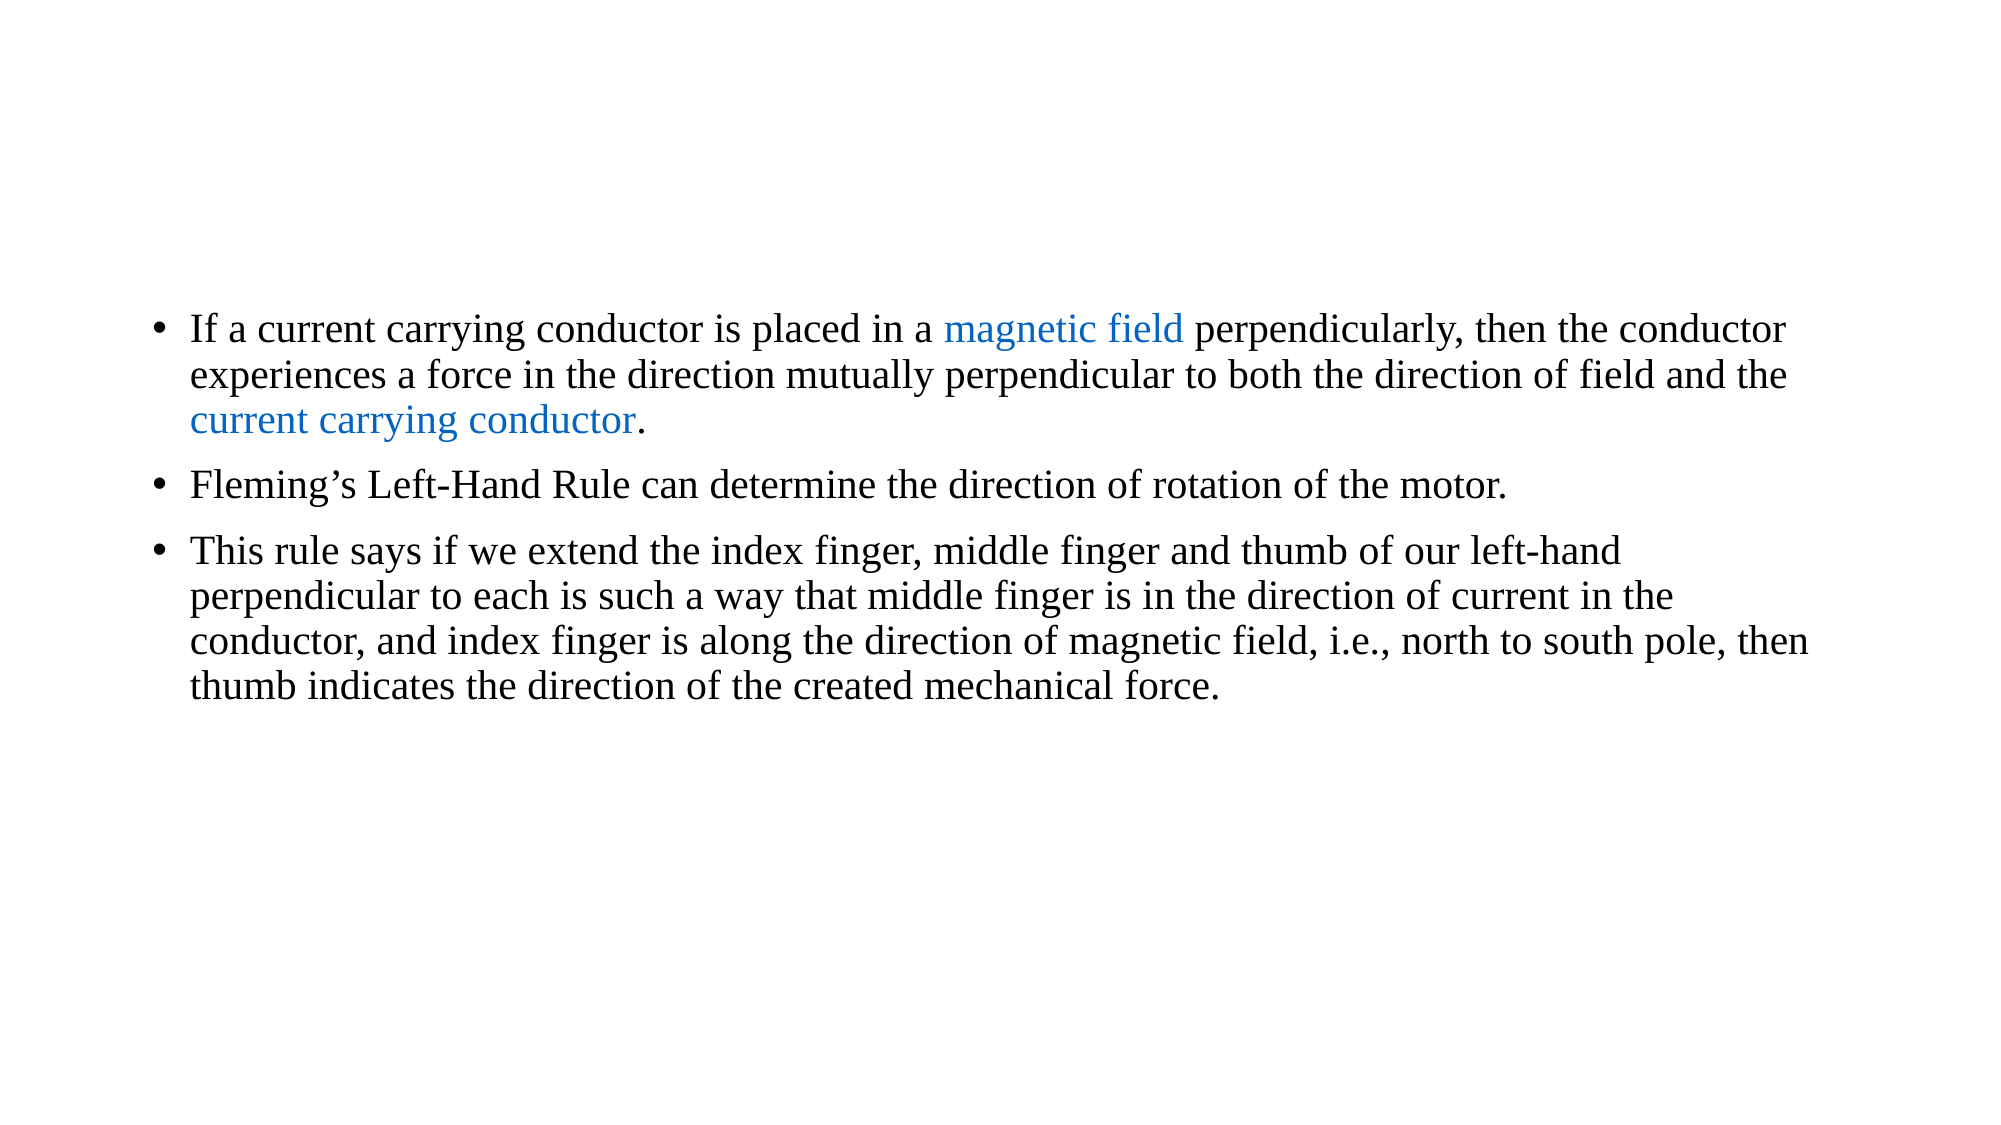

#
If a current carrying conductor is placed in a magnetic field perpendicularly, then the conductor experiences a force in the direction mutually perpendicular to both the direction of field and the current carrying conductor.
Fleming’s Left-Hand Rule can determine the direction of rotation of the motor.
This rule says if we extend the index finger, middle finger and thumb of our left-hand perpendicular to each is such a way that middle finger is in the direction of current in the conductor, and index finger is along the direction of magnetic field, i.e., north to south pole, then thumb indicates the direction of the created mechanical force.